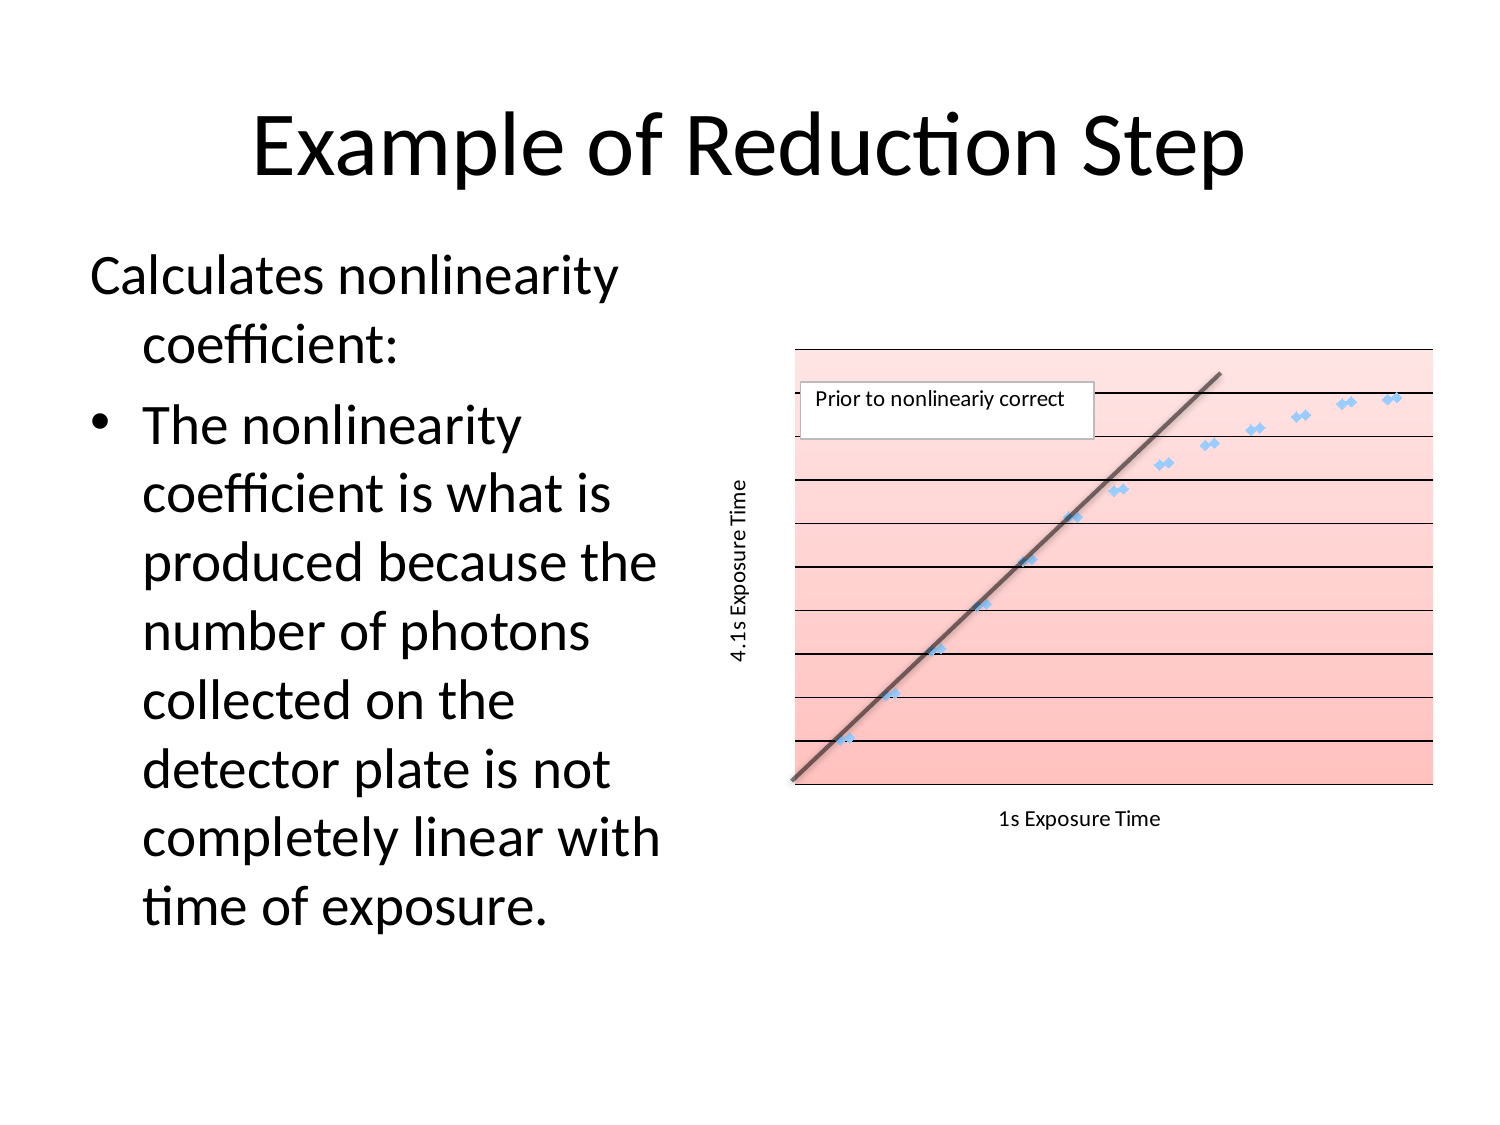

# Example of Reduction Step
Calculates nonlinearity 				coefficient:
The nonlinearity coefficient is what is produced because the number of photons collected on the detector plate is not completely linear with time of exposure.

### Chart

| Category |  |
|---|---|